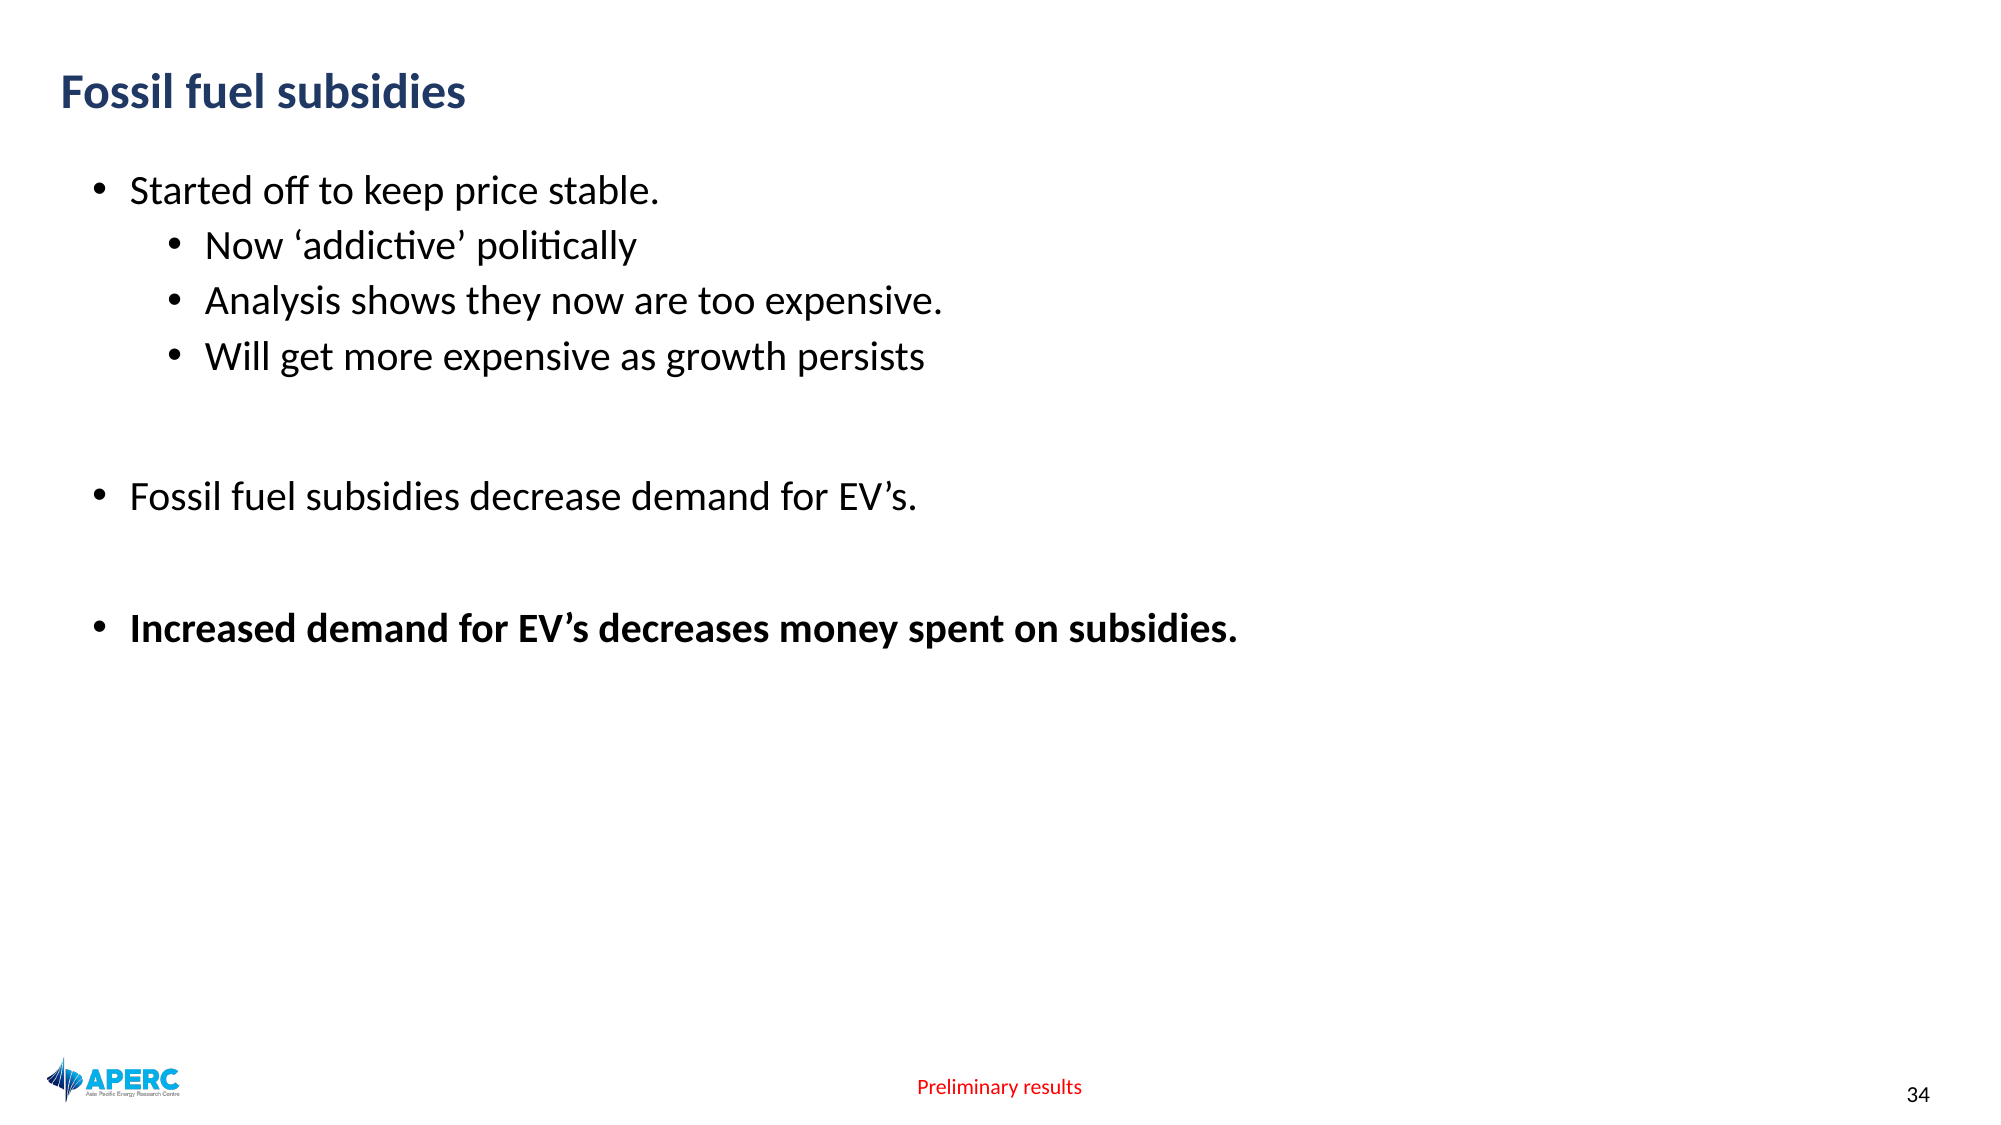

# Fossil fuel subsidies
Started off to keep price stable.
Now ‘addictive’ politically
Analysis shows they now are too expensive.
Will get more expensive as growth persists

Fossil fuel subsidies decrease demand for EV’s.

Increased demand for EV’s decreases money spent on subsidies.